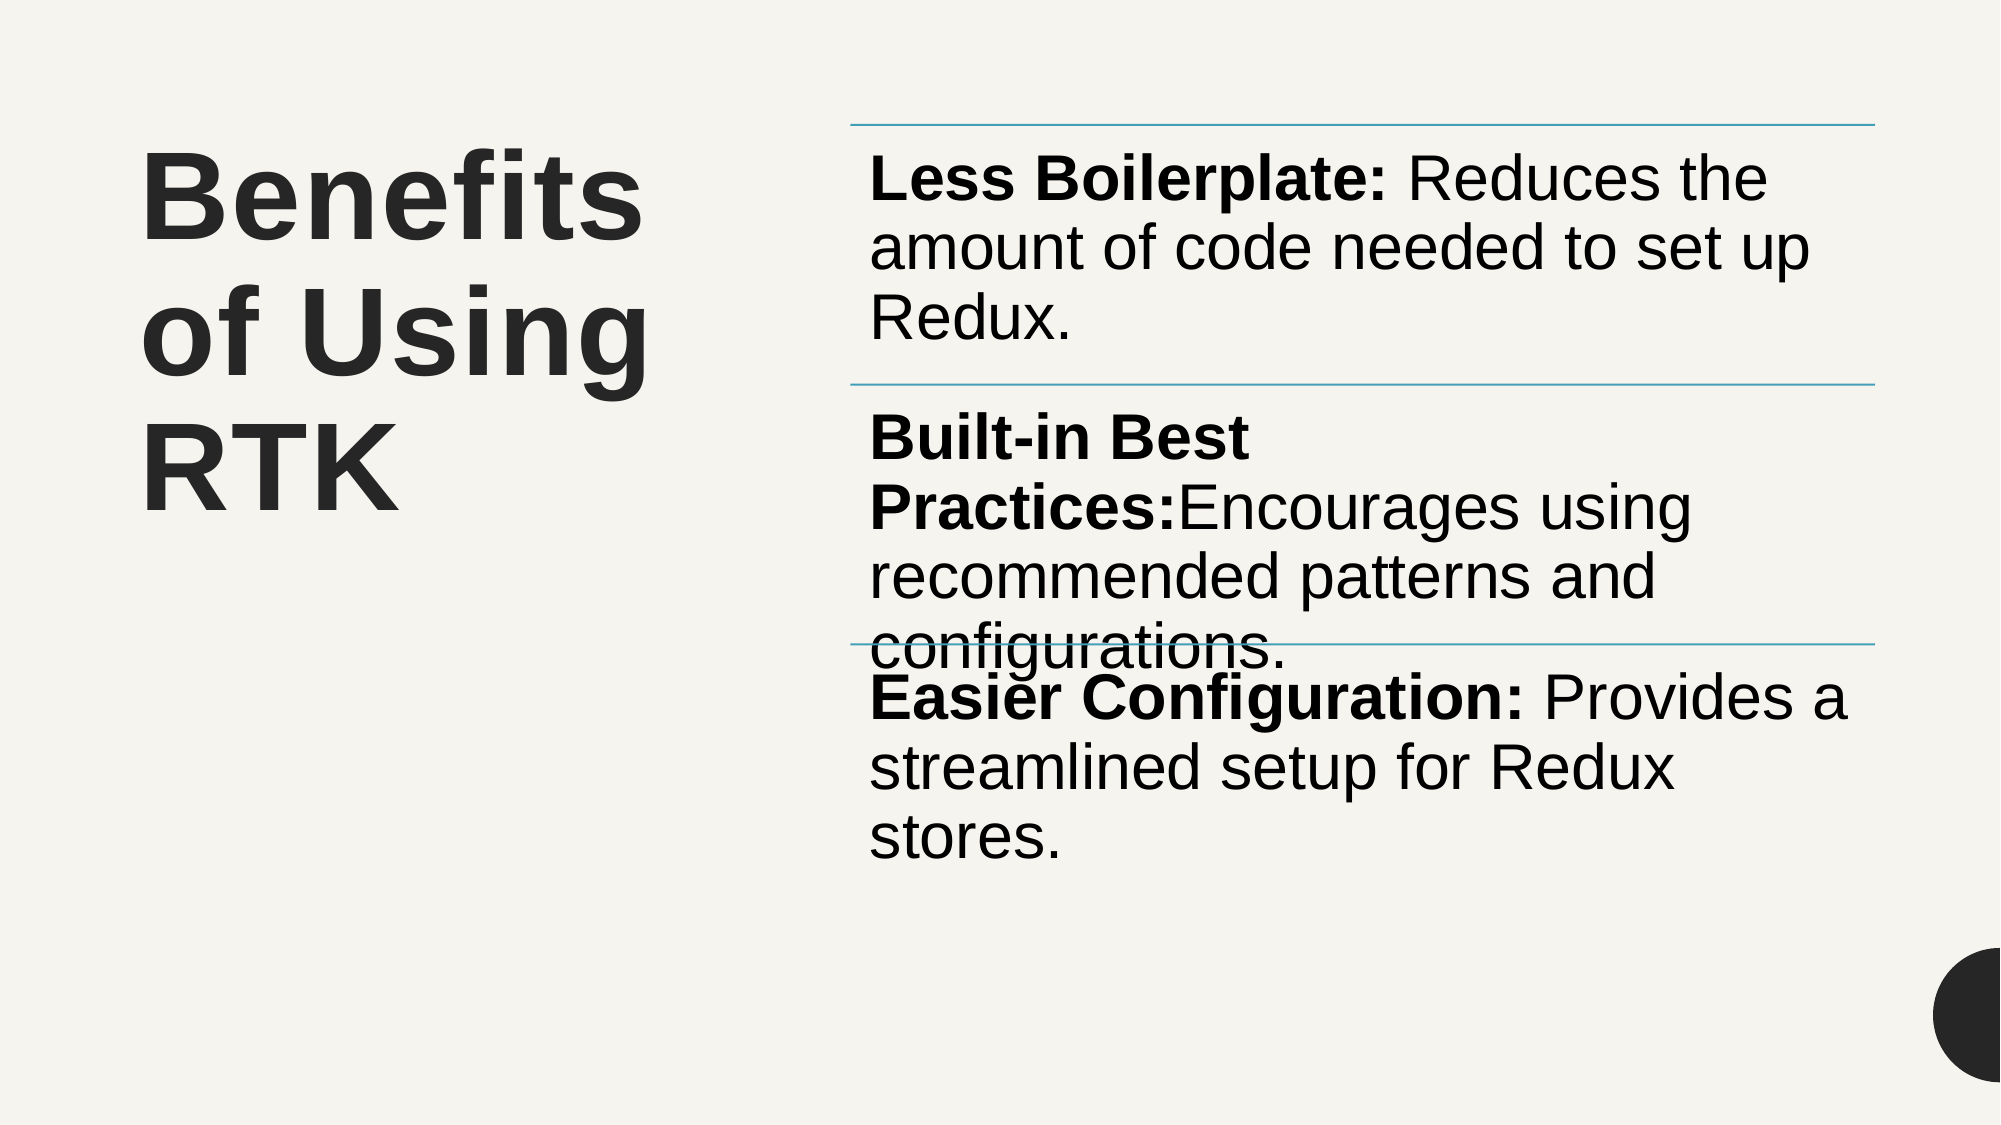

# Benefits of Using RTK
Less Boilerplate: Reduces the amount of code needed to set up Redux.
Built-in Best Practices:Encourages using recommended patterns and configurations.
Easier Configuration: Provides a streamlined setup for Redux stores.